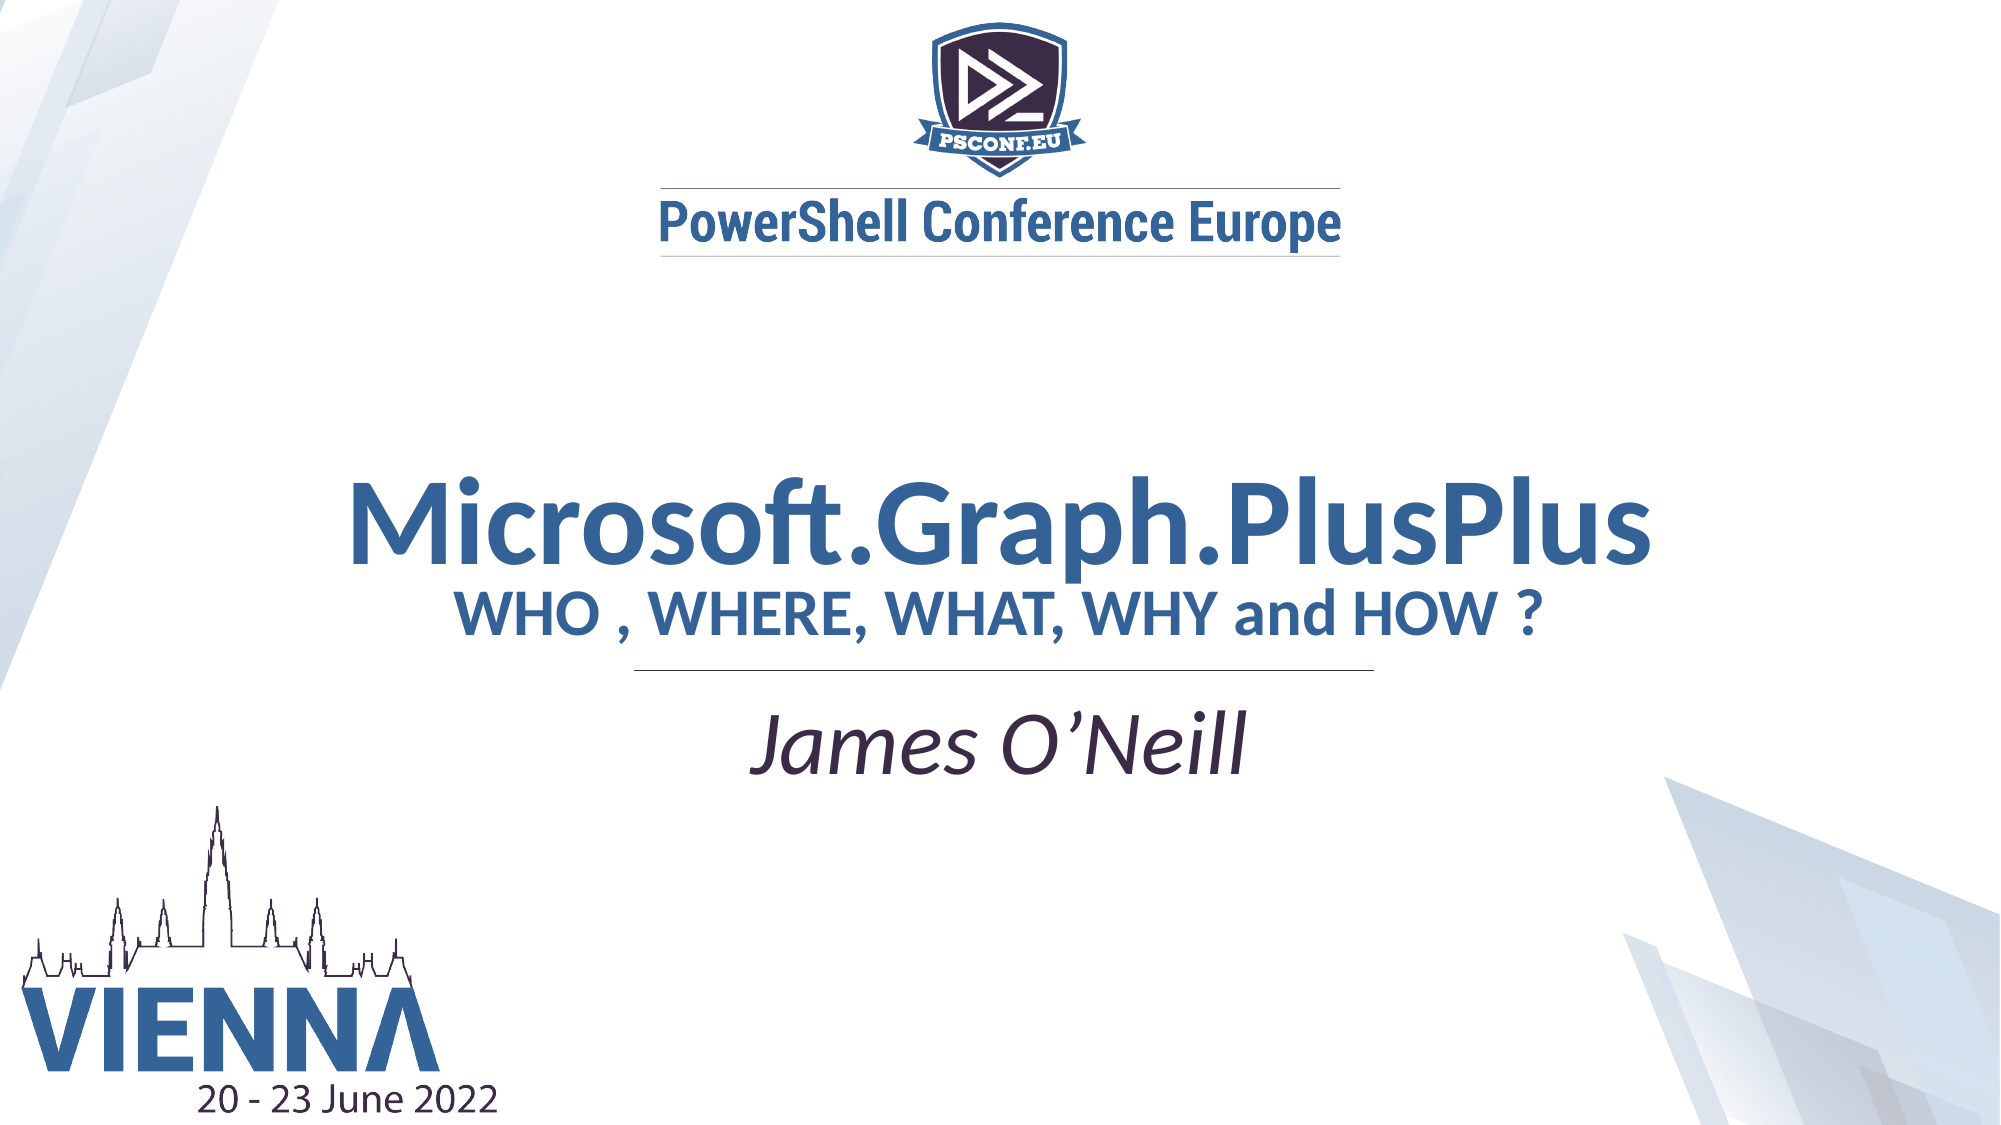

Microsoft.Graph.PlusPlus
WHO , WHERE, WHAT, WHY and HOW ?
James O’Neill